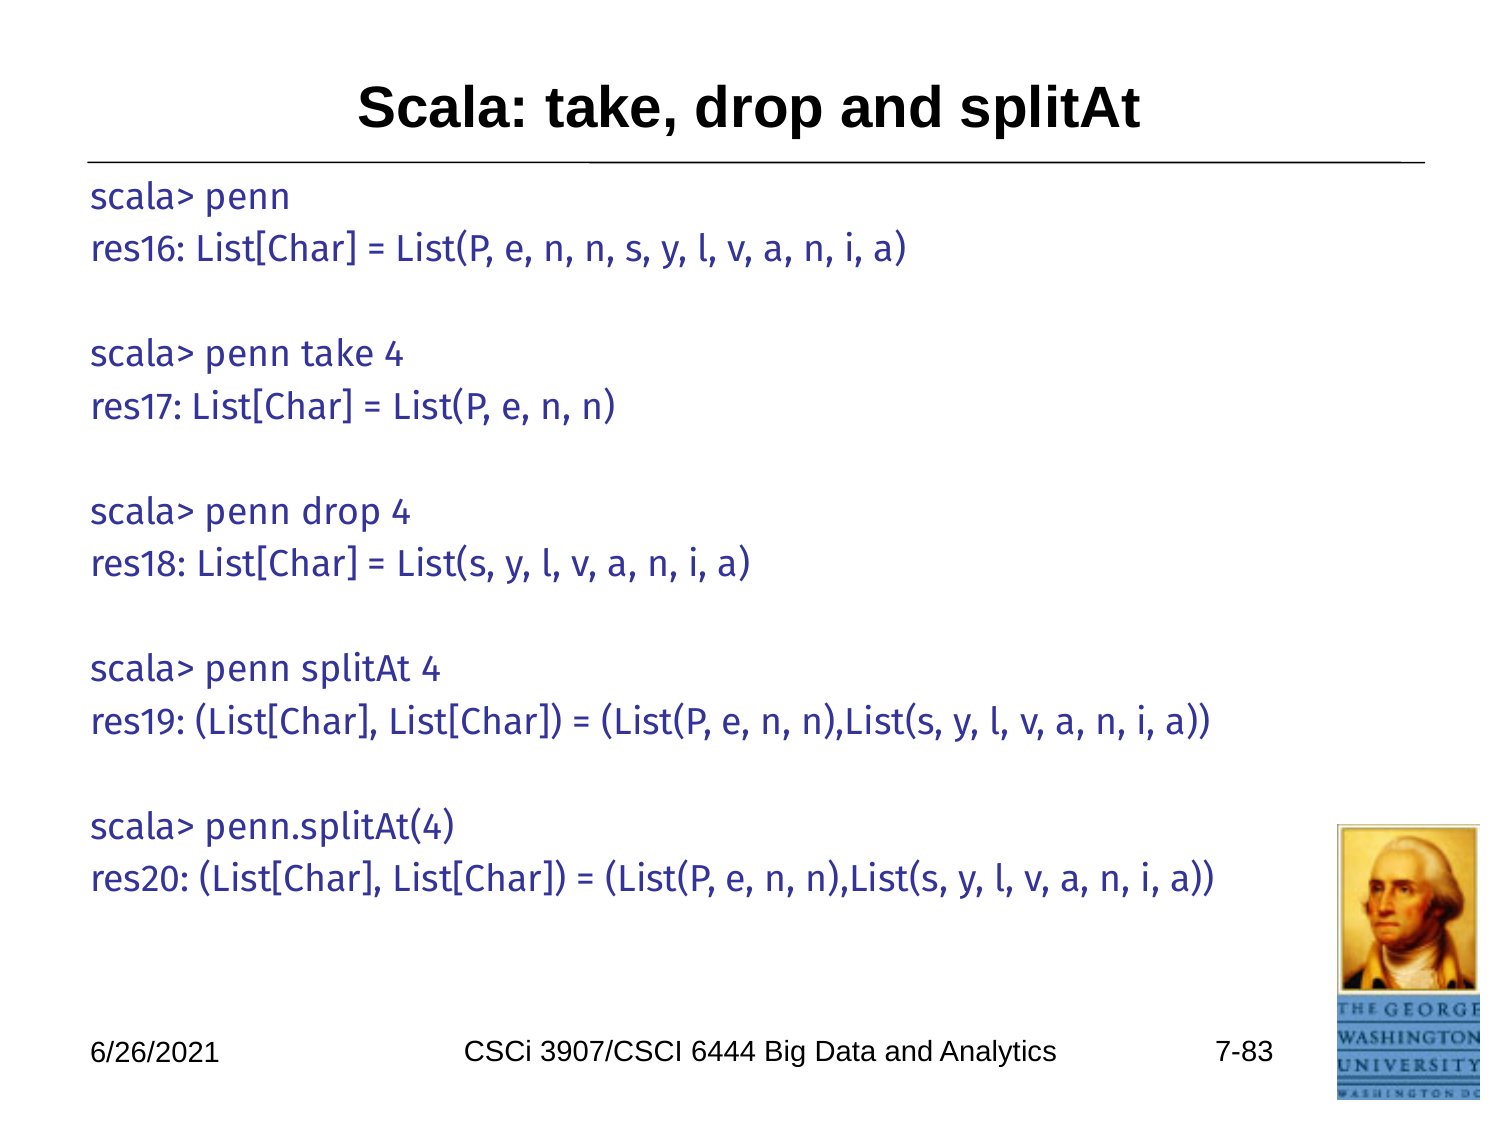

# Scala: take, drop and splitAt
scala> penn
res16: List[Char] = List(P, e, n, n, s, y, l, v, a, n, i, a)

scala> penn take 4
res17: List[Char] = List(P, e, n, n)

scala> penn drop 4
res18: List[Char] = List(s, y, l, v, a, n, i, a)

scala> penn splitAt 4
res19: (List[Char], List[Char]) = (List(P, e, n, n),List(s, y, l, v, a, n, i, a))

scala> penn.splitAt(4)
res20: (List[Char], List[Char]) = (List(P, e, n, n),List(s, y, l, v, a, n, i, a))

CSCi 3907/CSCI 6444 Big Data and Analytics
7-83
6/26/2021